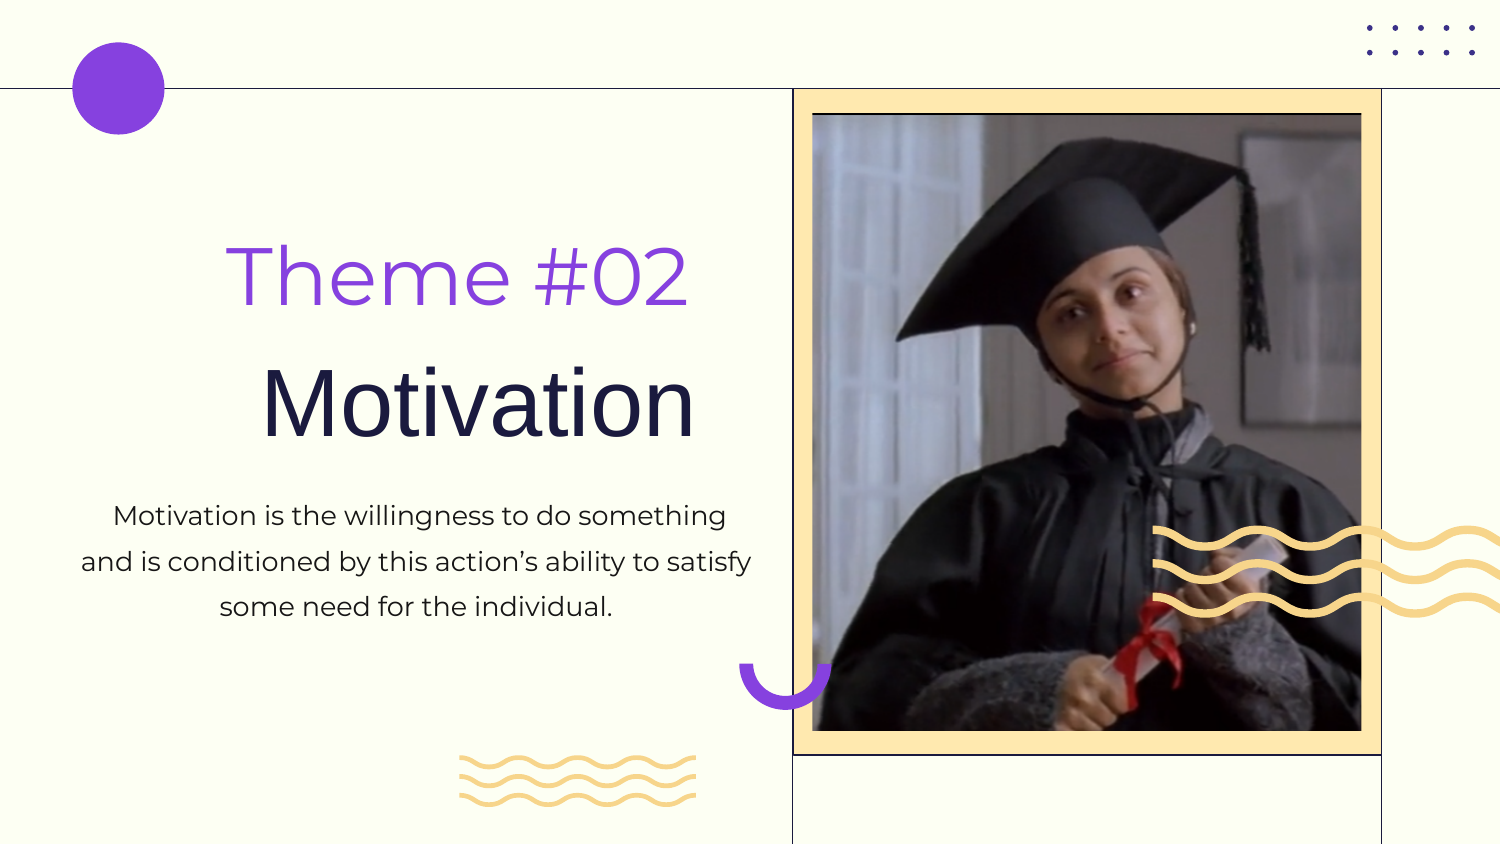

Theme #02
# Motivation
 Motivation is the willingness to do something and is conditioned by this action’s ability to satisfy some need for the individual.